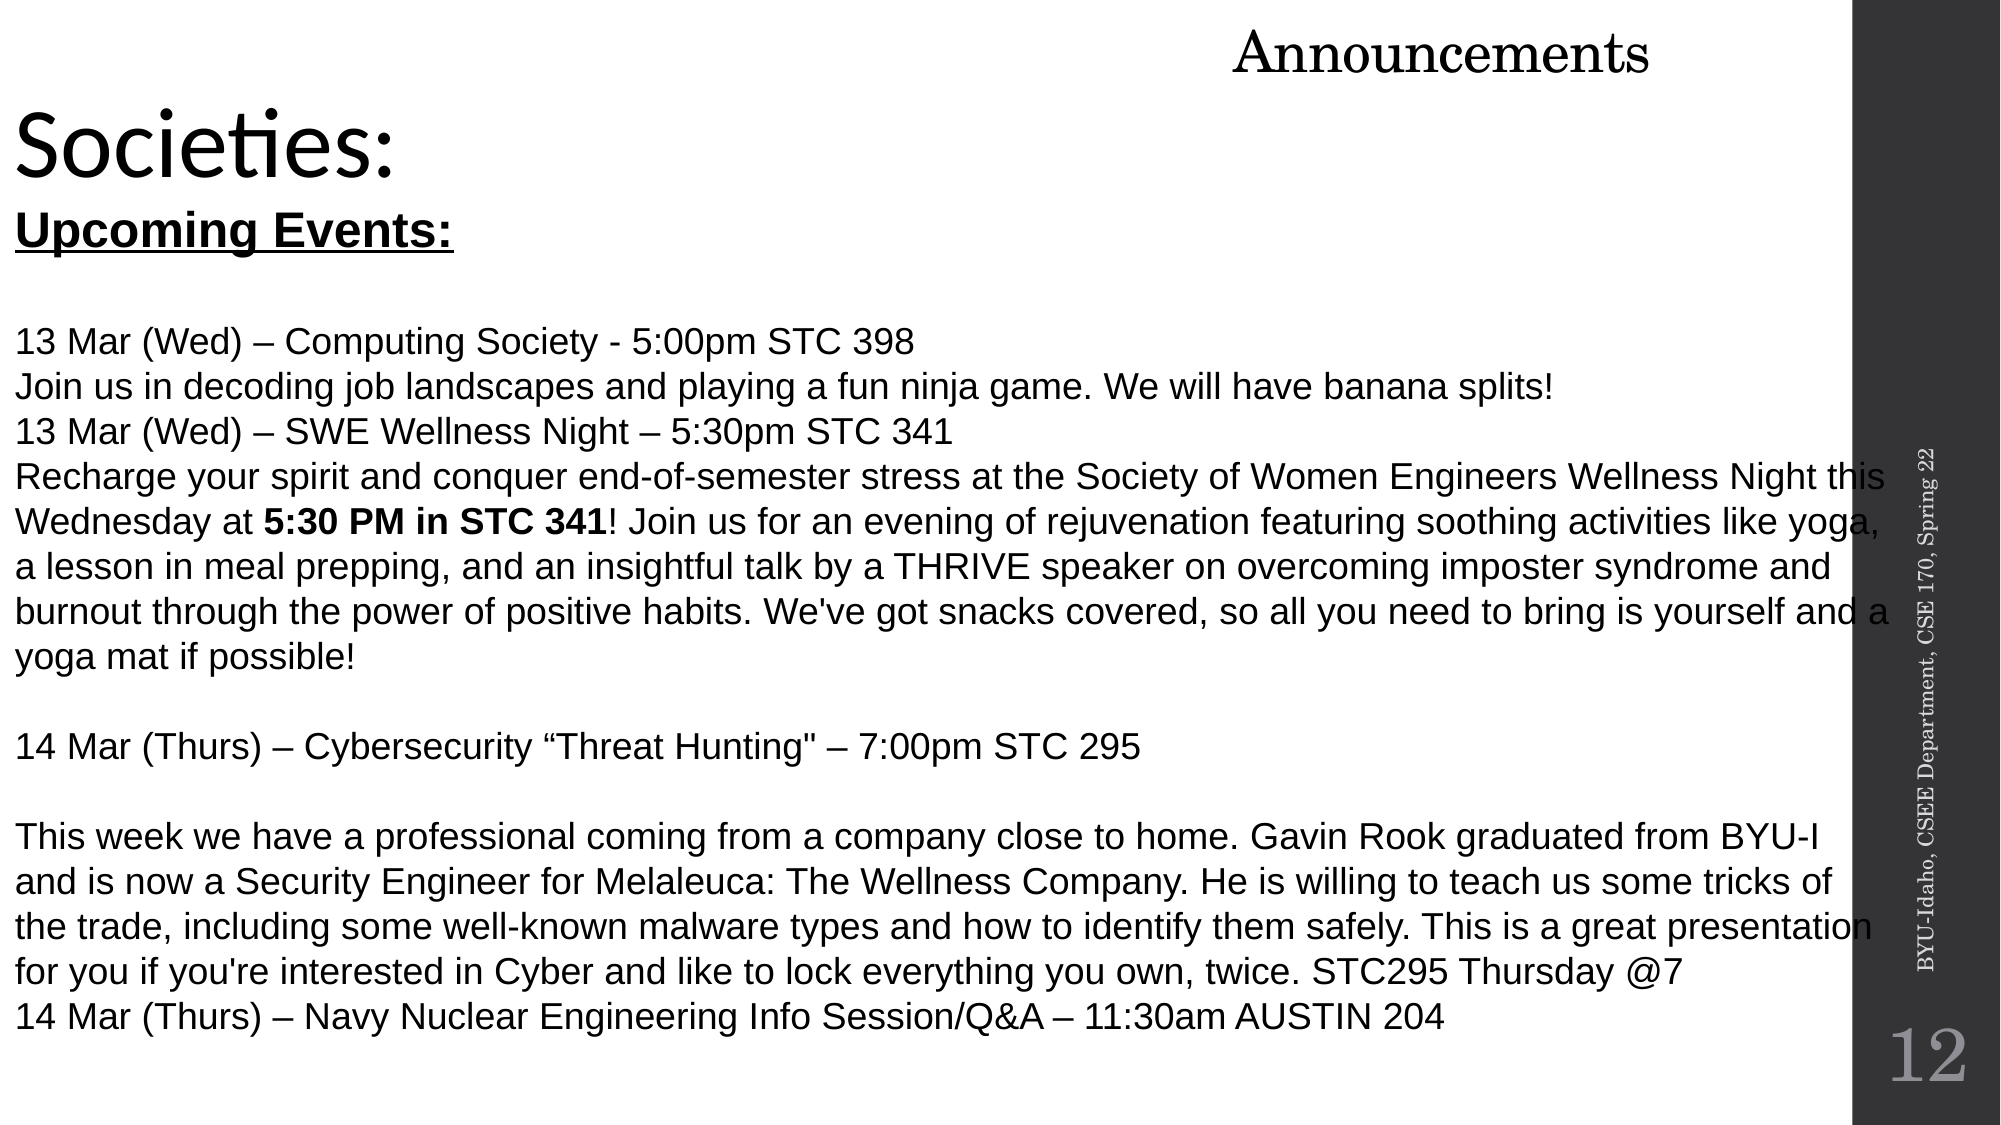

# Announcements
Societies:
Upcoming Events:

13 Mar (Wed) – Computing Society - 5:00pm STC 398
Join us in decoding job landscapes and playing a fun ninja game. We will have banana splits!
13 Mar (Wed) – SWE Wellness Night – 5:30pm STC 341
Recharge your spirit and conquer end-of-semester stress at the Society of Women Engineers Wellness Night this Wednesday at 5:30 PM in STC 341! Join us for an evening of rejuvenation featuring soothing activities like yoga, a lesson in meal prepping, and an insightful talk by a THRIVE speaker on overcoming imposter syndrome and burnout through the power of positive habits. We've got snacks covered, so all you need to bring is yourself and a yoga mat if possible!

14 Mar (Thurs) – Cybersecurity “Threat Hunting" – 7:00pm STC 295

This week we have a professional coming from a company close to home. Gavin Rook graduated from BYU-I and is now a Security Engineer for Melaleuca: The Wellness Company. He is willing to teach us some tricks of the trade, including some well-known malware types and how to identify them safely. This is a great presentation for you if you're interested in Cyber and like to lock everything you own, twice. STC295 Thursday @7
14 Mar (Thurs) – Navy Nuclear Engineering Info Session/Q&A – 11:30am AUSTIN 204
BYU-Idaho, CSEE Department, CSE 170, Spring 22
12